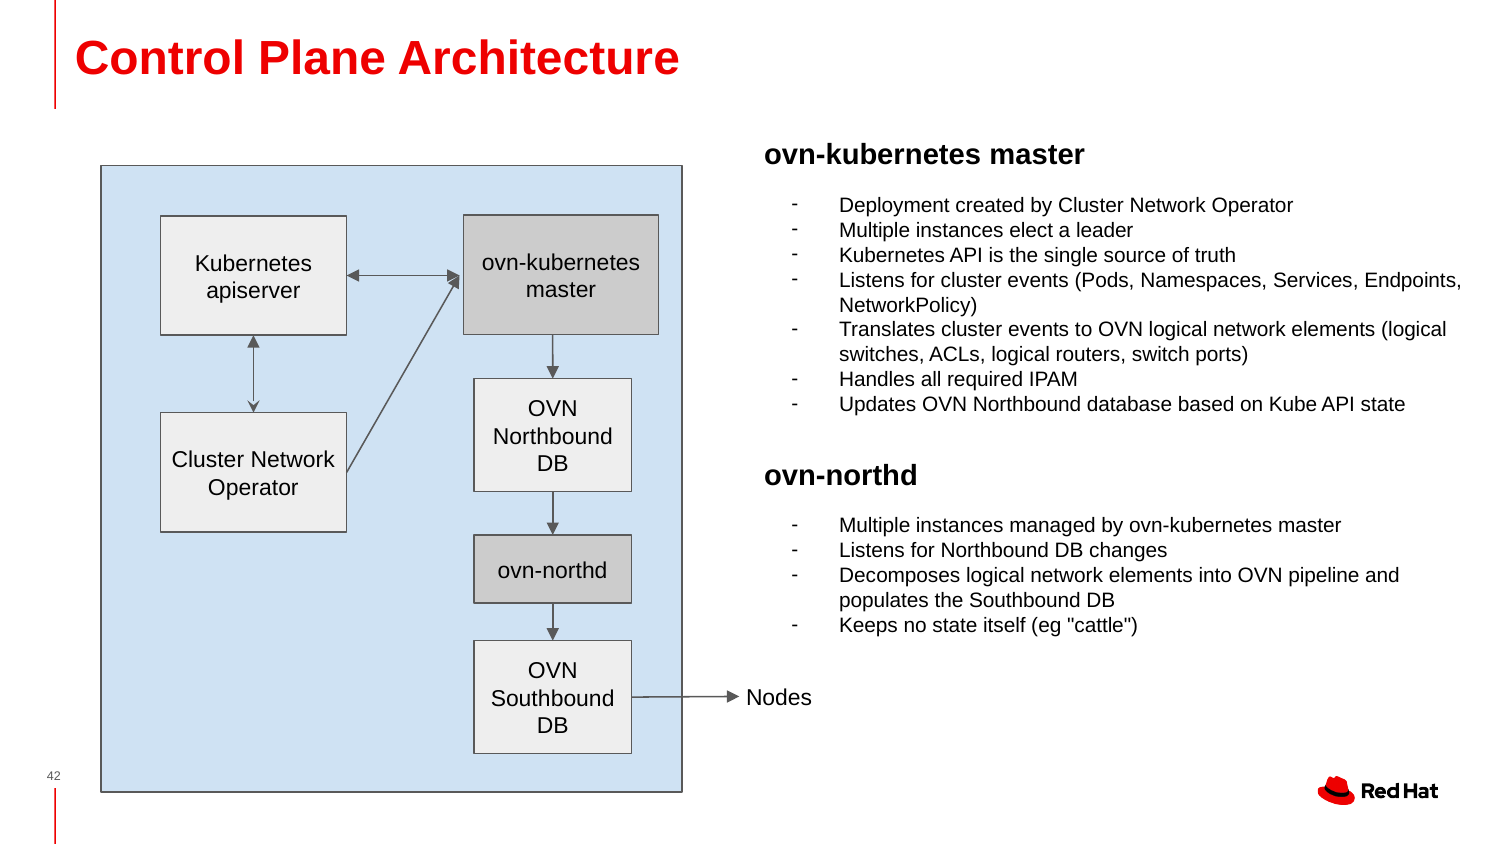

Control Plane Architecture
ovn-kubernetes master
Deployment created by Cluster Network Operator
Multiple instances elect a leader
Kubernetes API is the single source of truth
Listens for cluster events (Pods, Namespaces, Services, Endpoints, NetworkPolicy)
Translates cluster events to OVN logical network elements (logical switches, ACLs, logical routers, switch ports)
Handles all required IPAM
Updates OVN Northbound database based on Kube API state

ovn-kubernetes
master
Kubernetes
apiserver
OVN
Northbound DB
Cluster Network Operator
ovn-northd
Multiple instances managed by ovn-kubernetes master
Listens for Northbound DB changes
Decomposes logical network elements into OVN pipeline and populates the Southbound DB
Keeps no state itself (eg "cattle")
ovn-northd
OVN
Southbound DB
Nodes
42